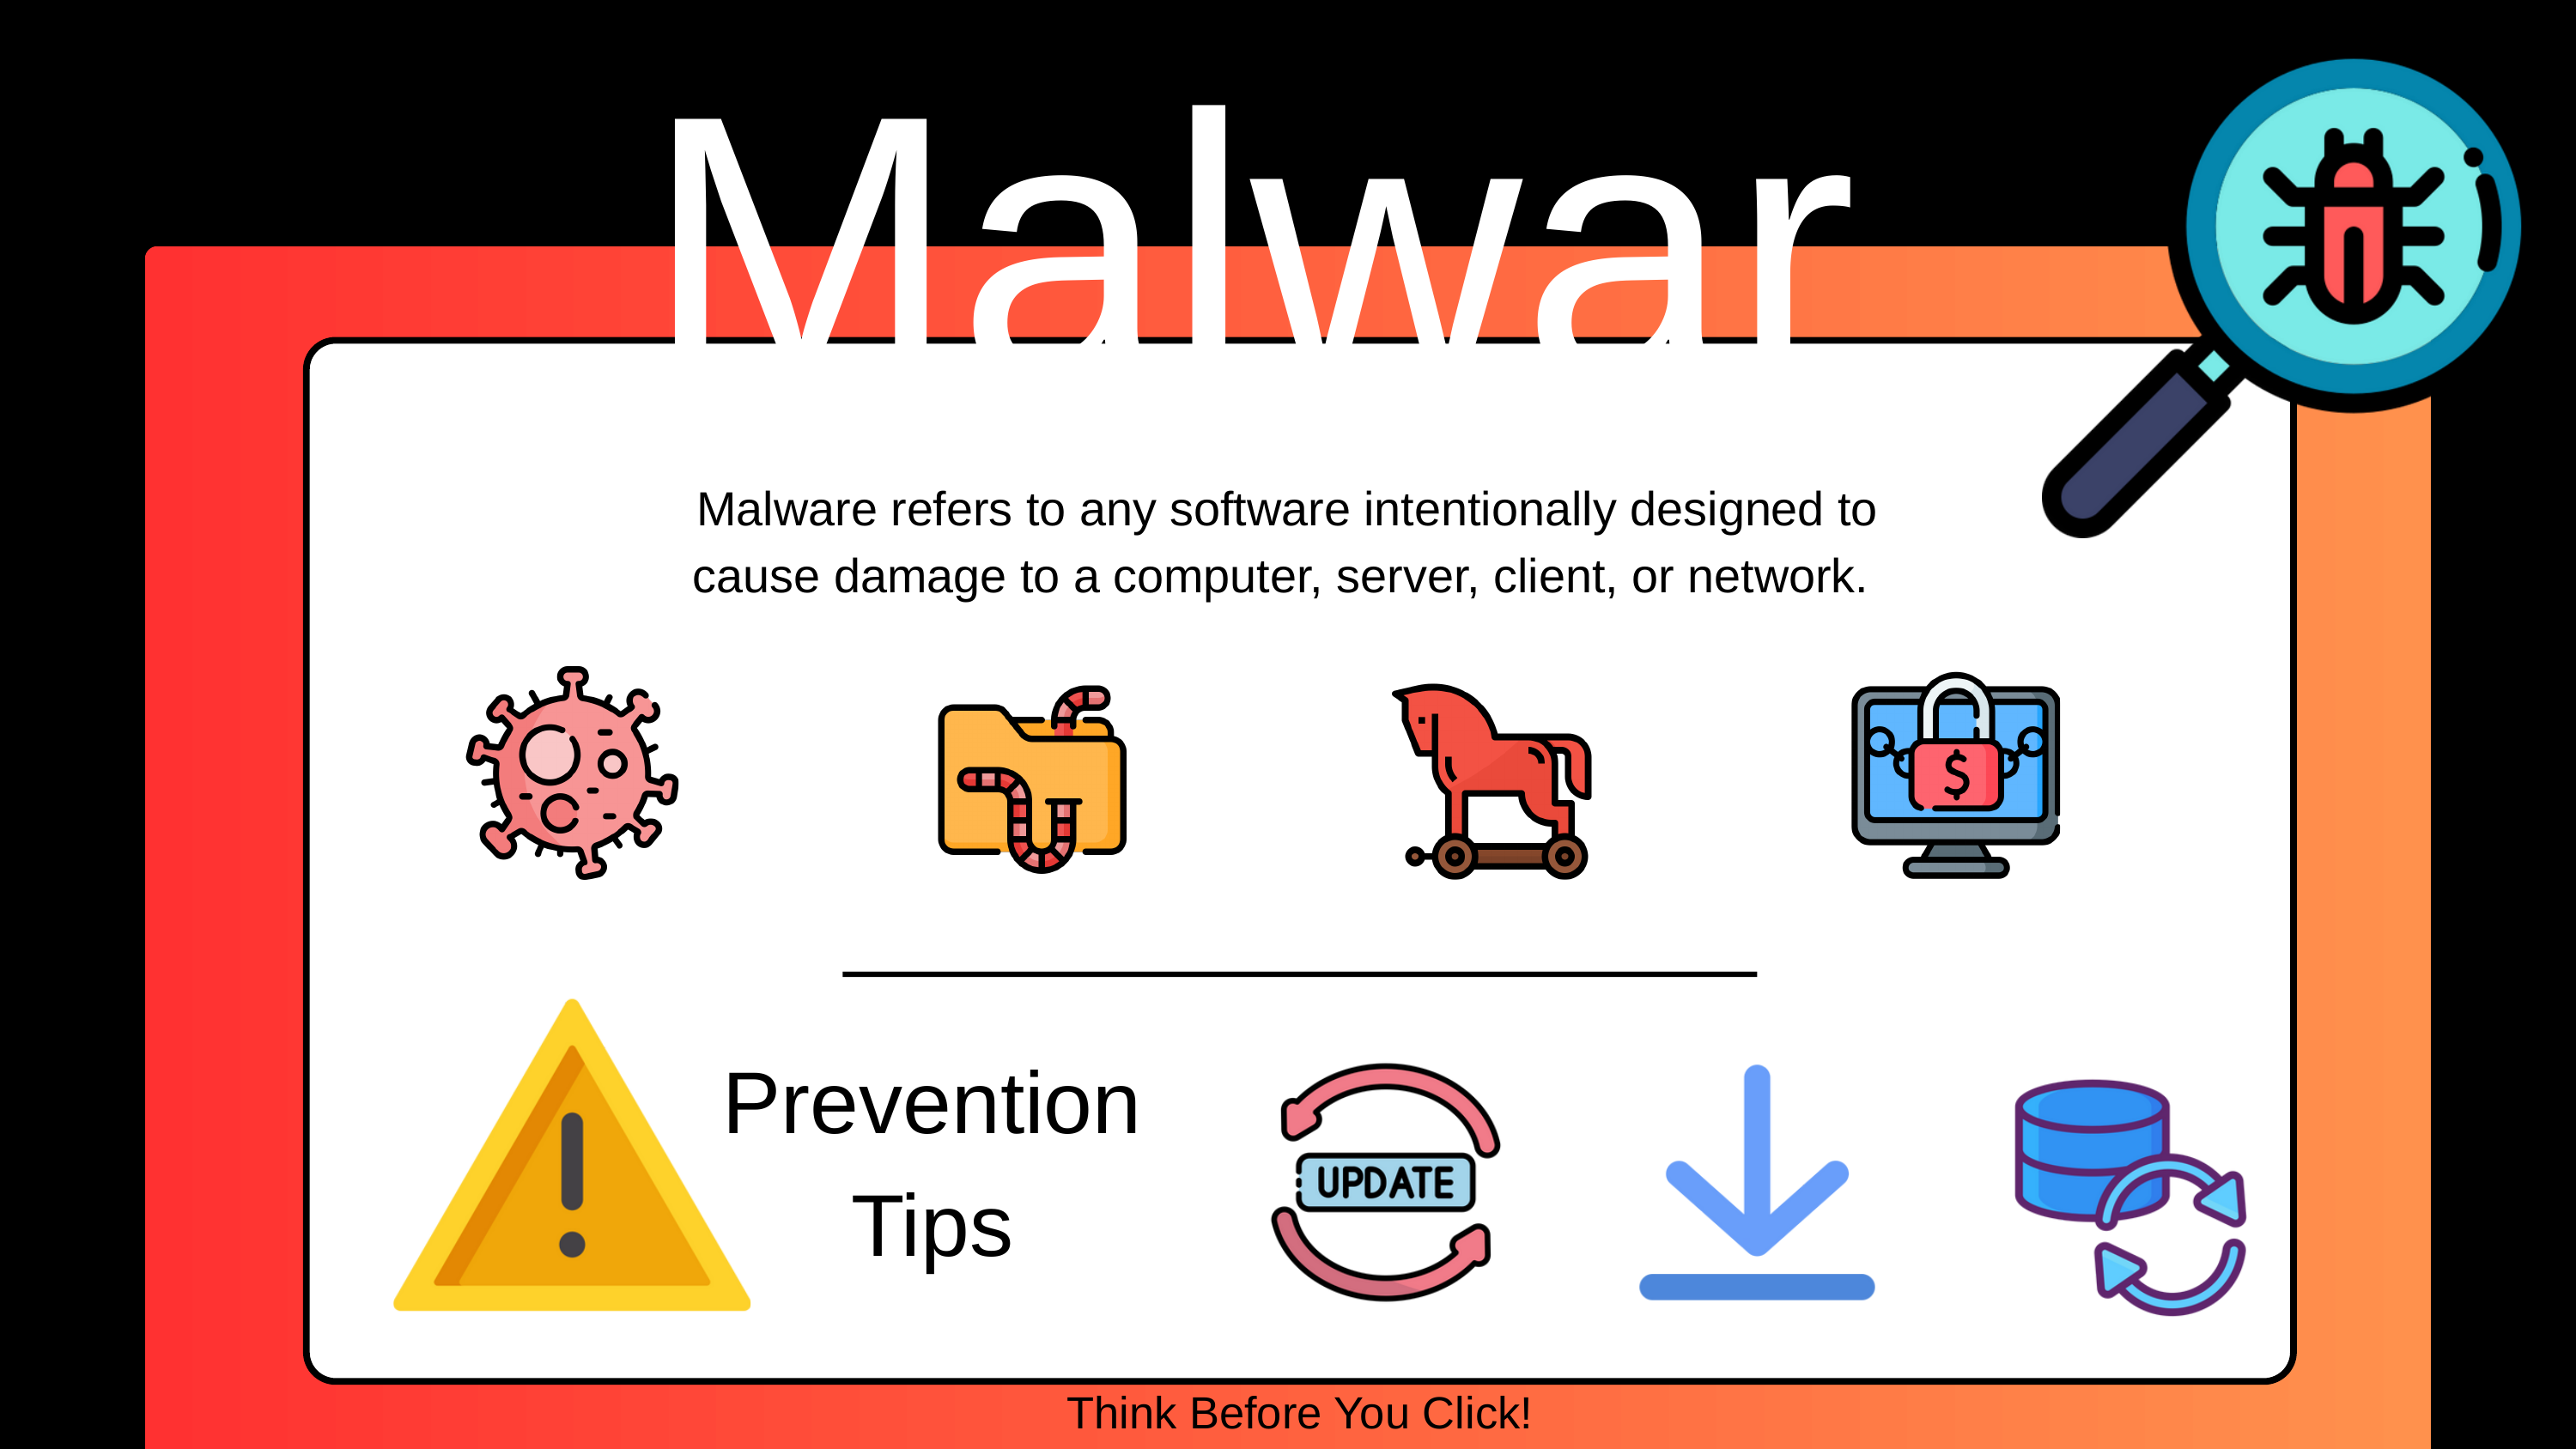

Malware

Malware refers to any software intentionally designed to cause damage to a computer, server, client, or network.

Prevention Tips

Think Before You Click!